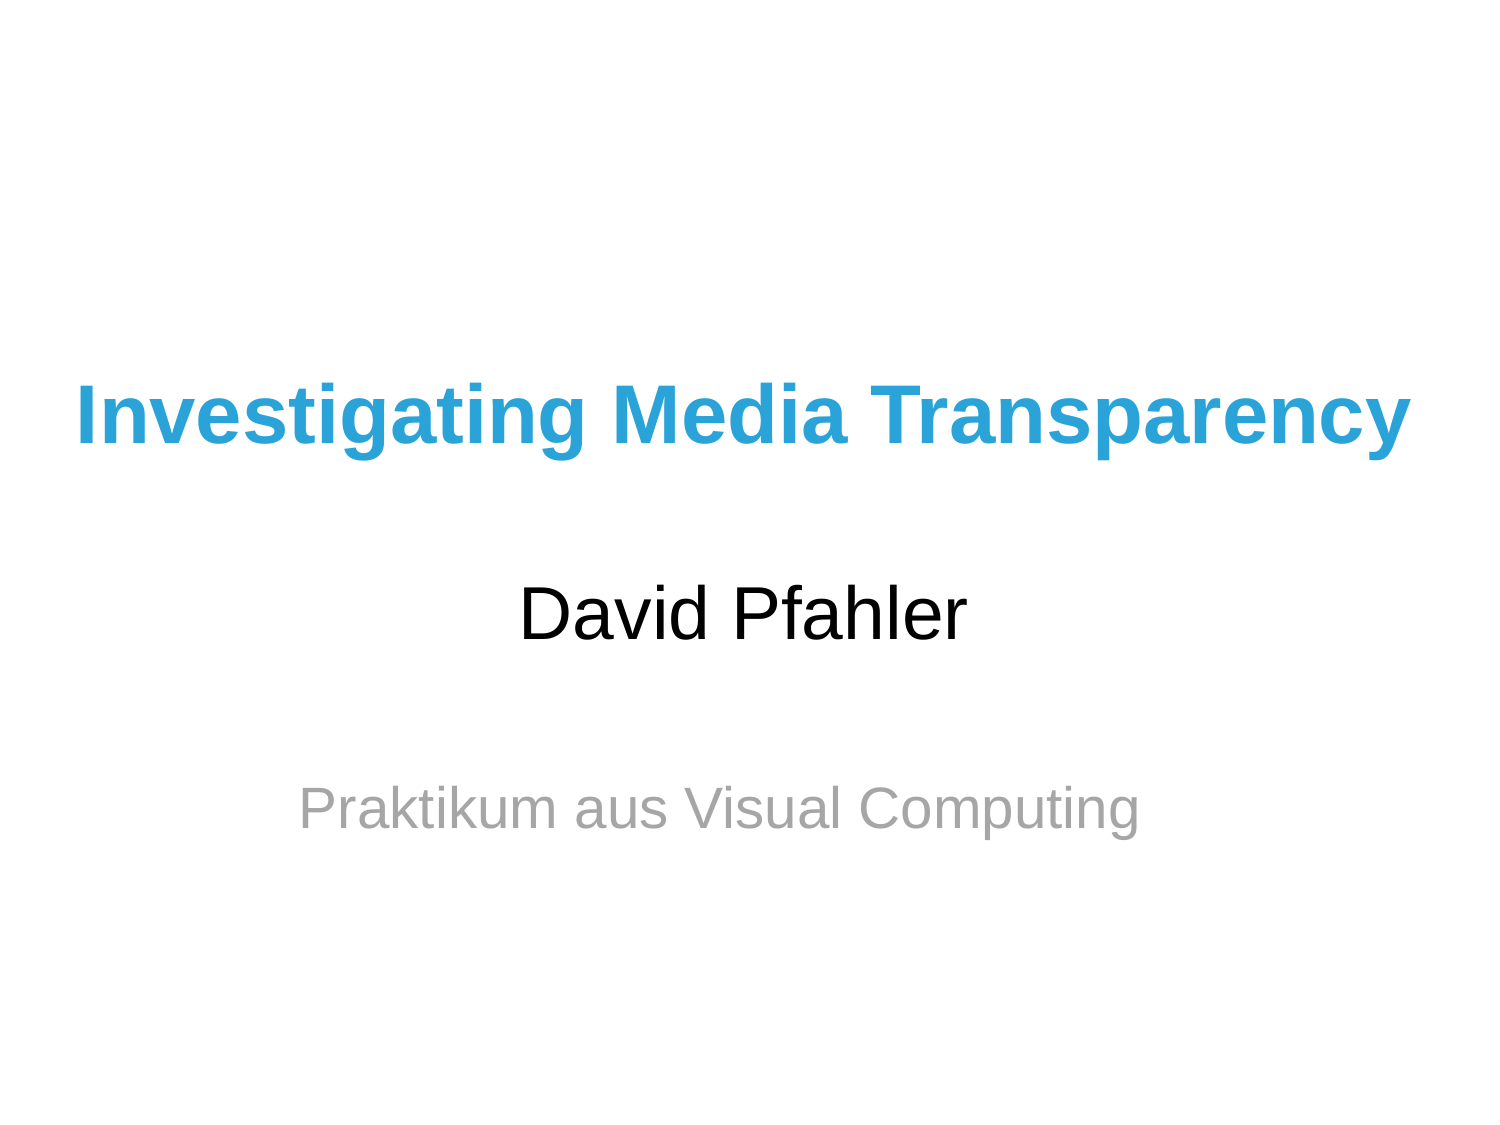

# Investigating Media Transparency
David Pfahler
Praktikum aus Visual Computing